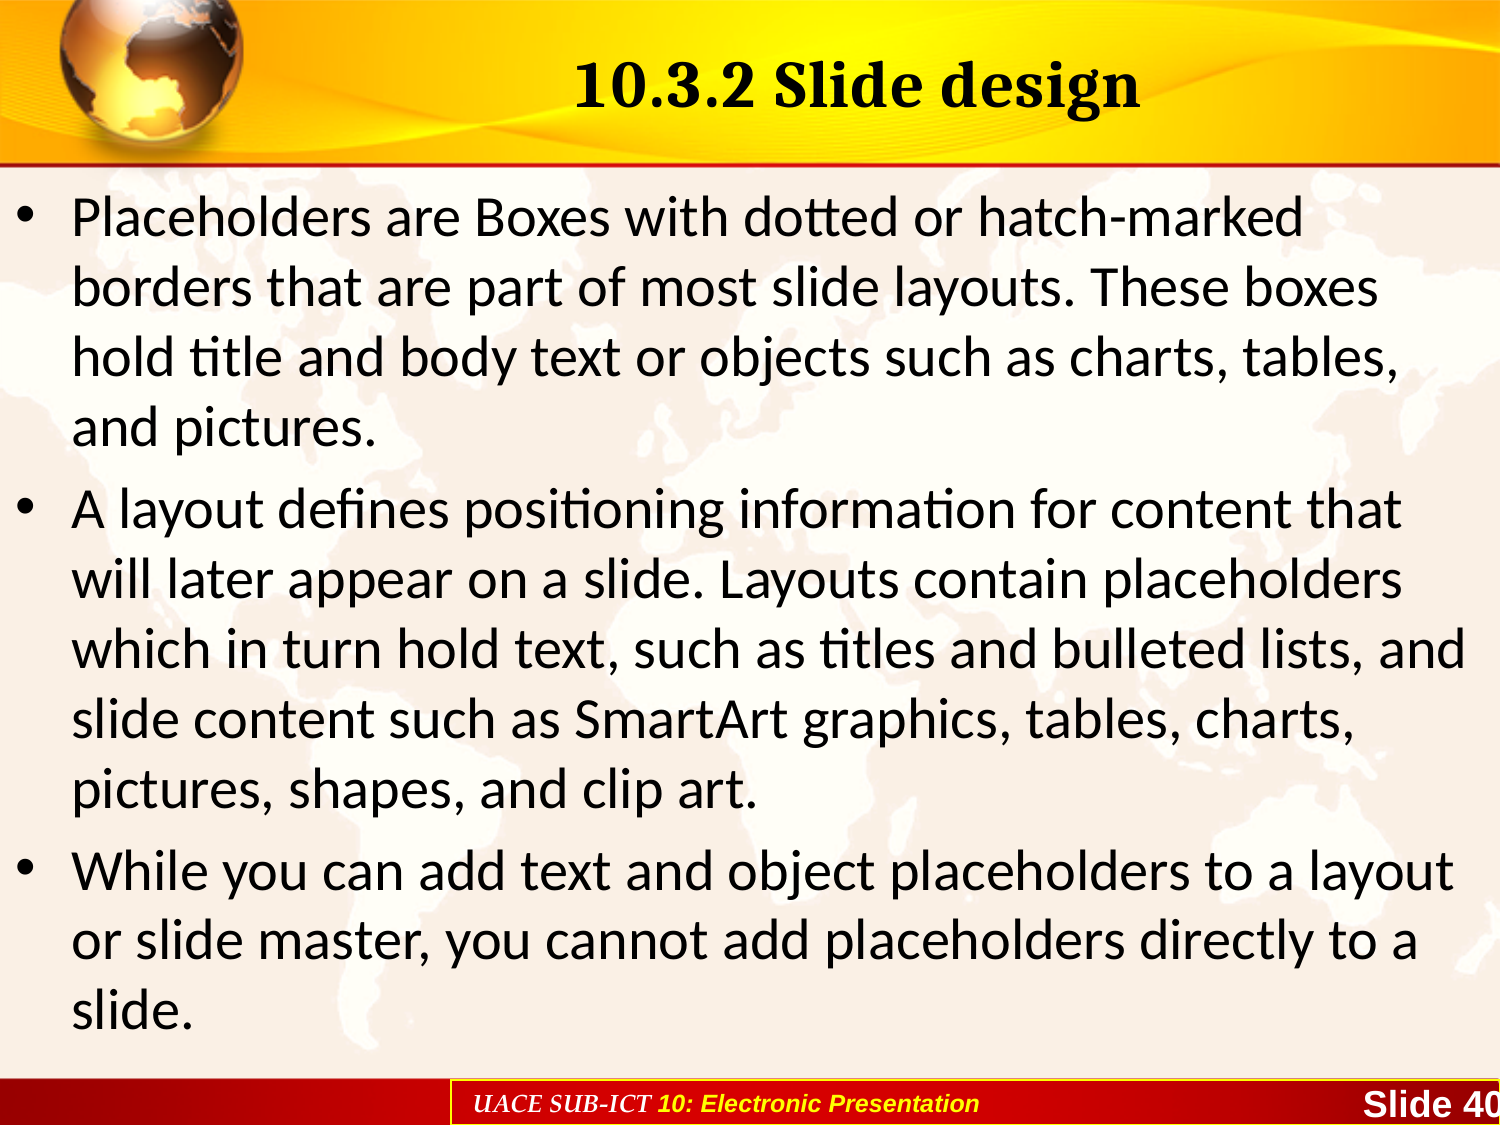

# 10.3.2 Slide design
Placeholders are Boxes with dotted or hatch-marked borders that are part of most slide layouts. These boxes hold title and body text or objects such as charts, tables, and pictures.
A layout defines positioning information for content that will later appear on a slide. Layouts contain placeholders which in turn hold text, such as titles and bulleted lists, and slide content such as SmartArt graphics, tables, charts, pictures, shapes, and clip art.
While you can add text and object placeholders to a layout or slide master, you cannot add placeholders directly to a slide.